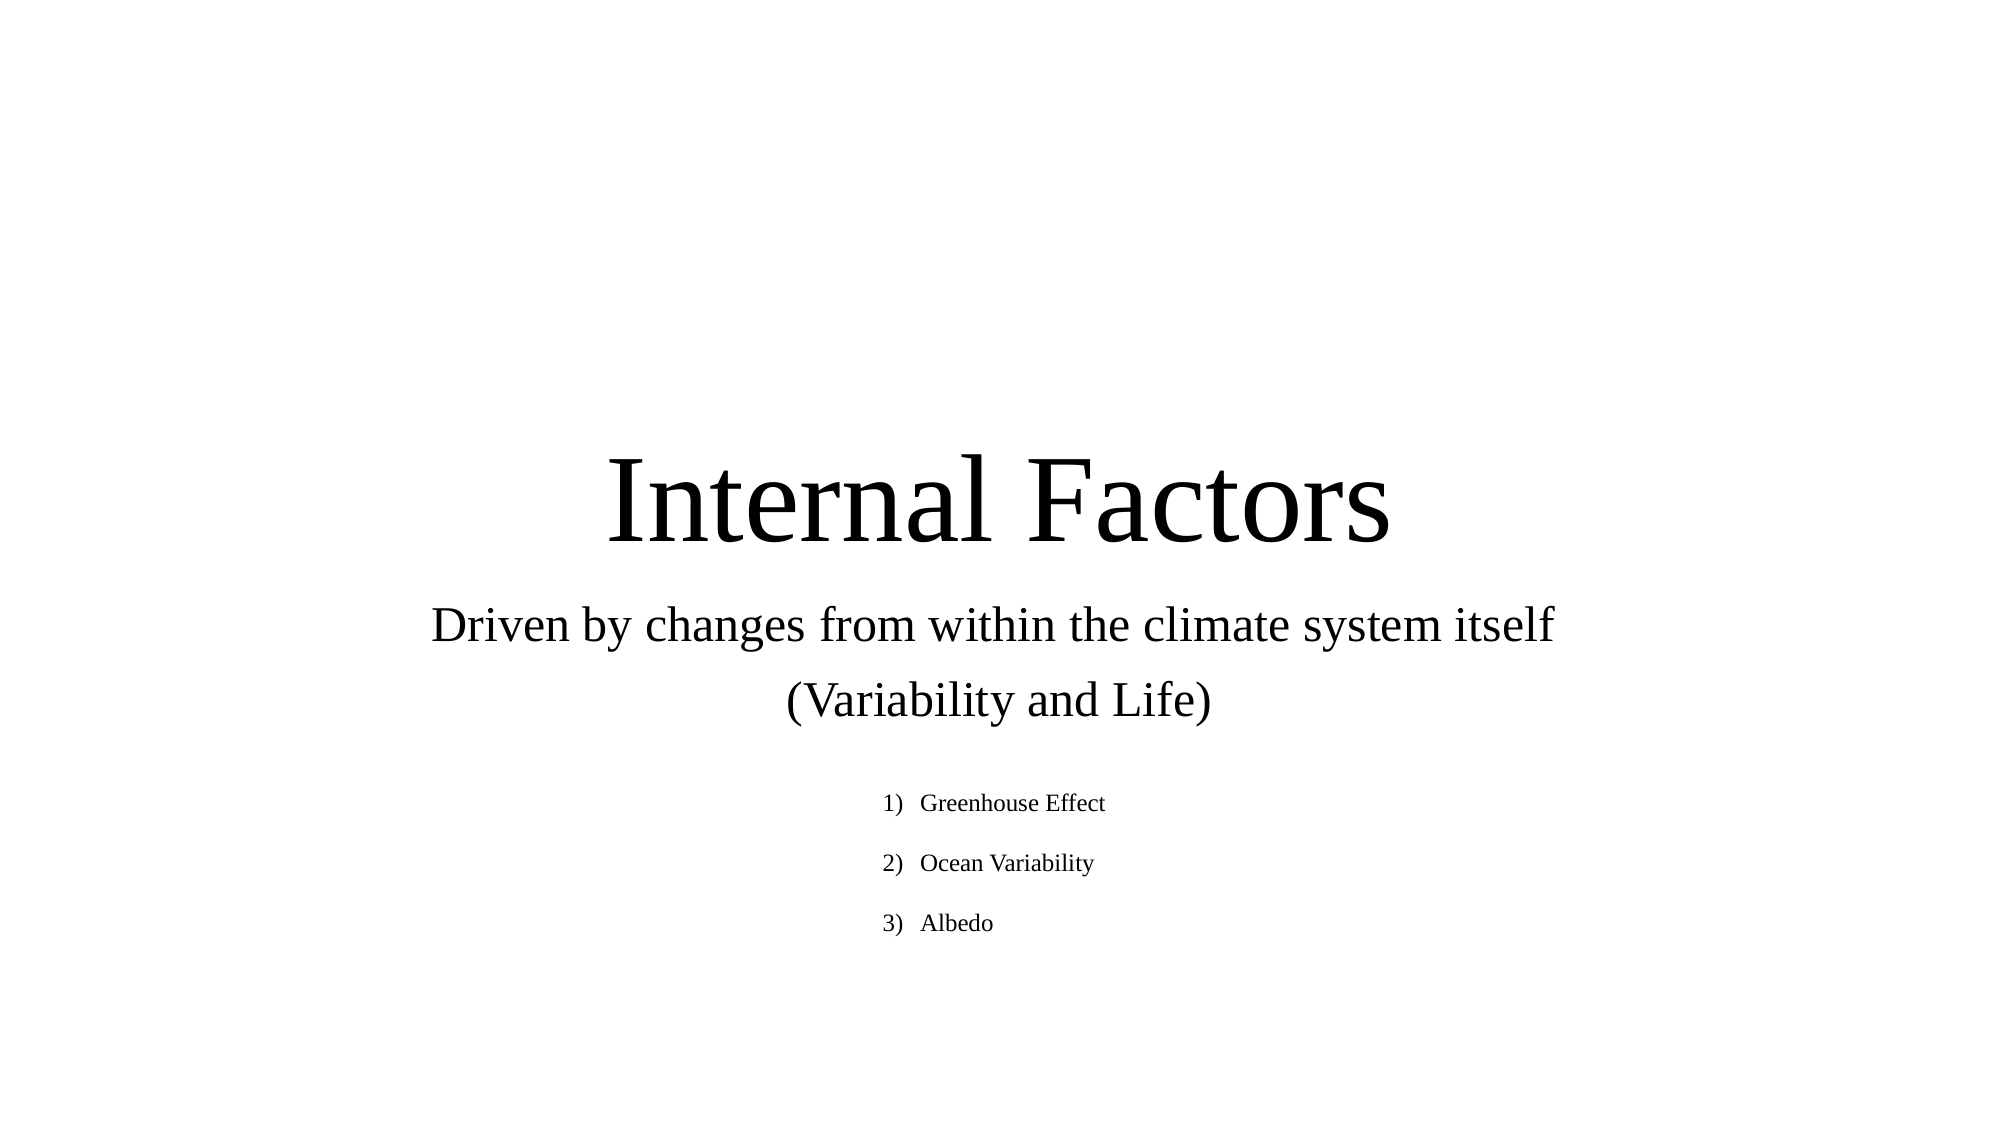

# Internal Factors
Driven by changes from within the climate system itself
(Variability and Life)
Greenhouse Effect

Ocean Variability

Albedo